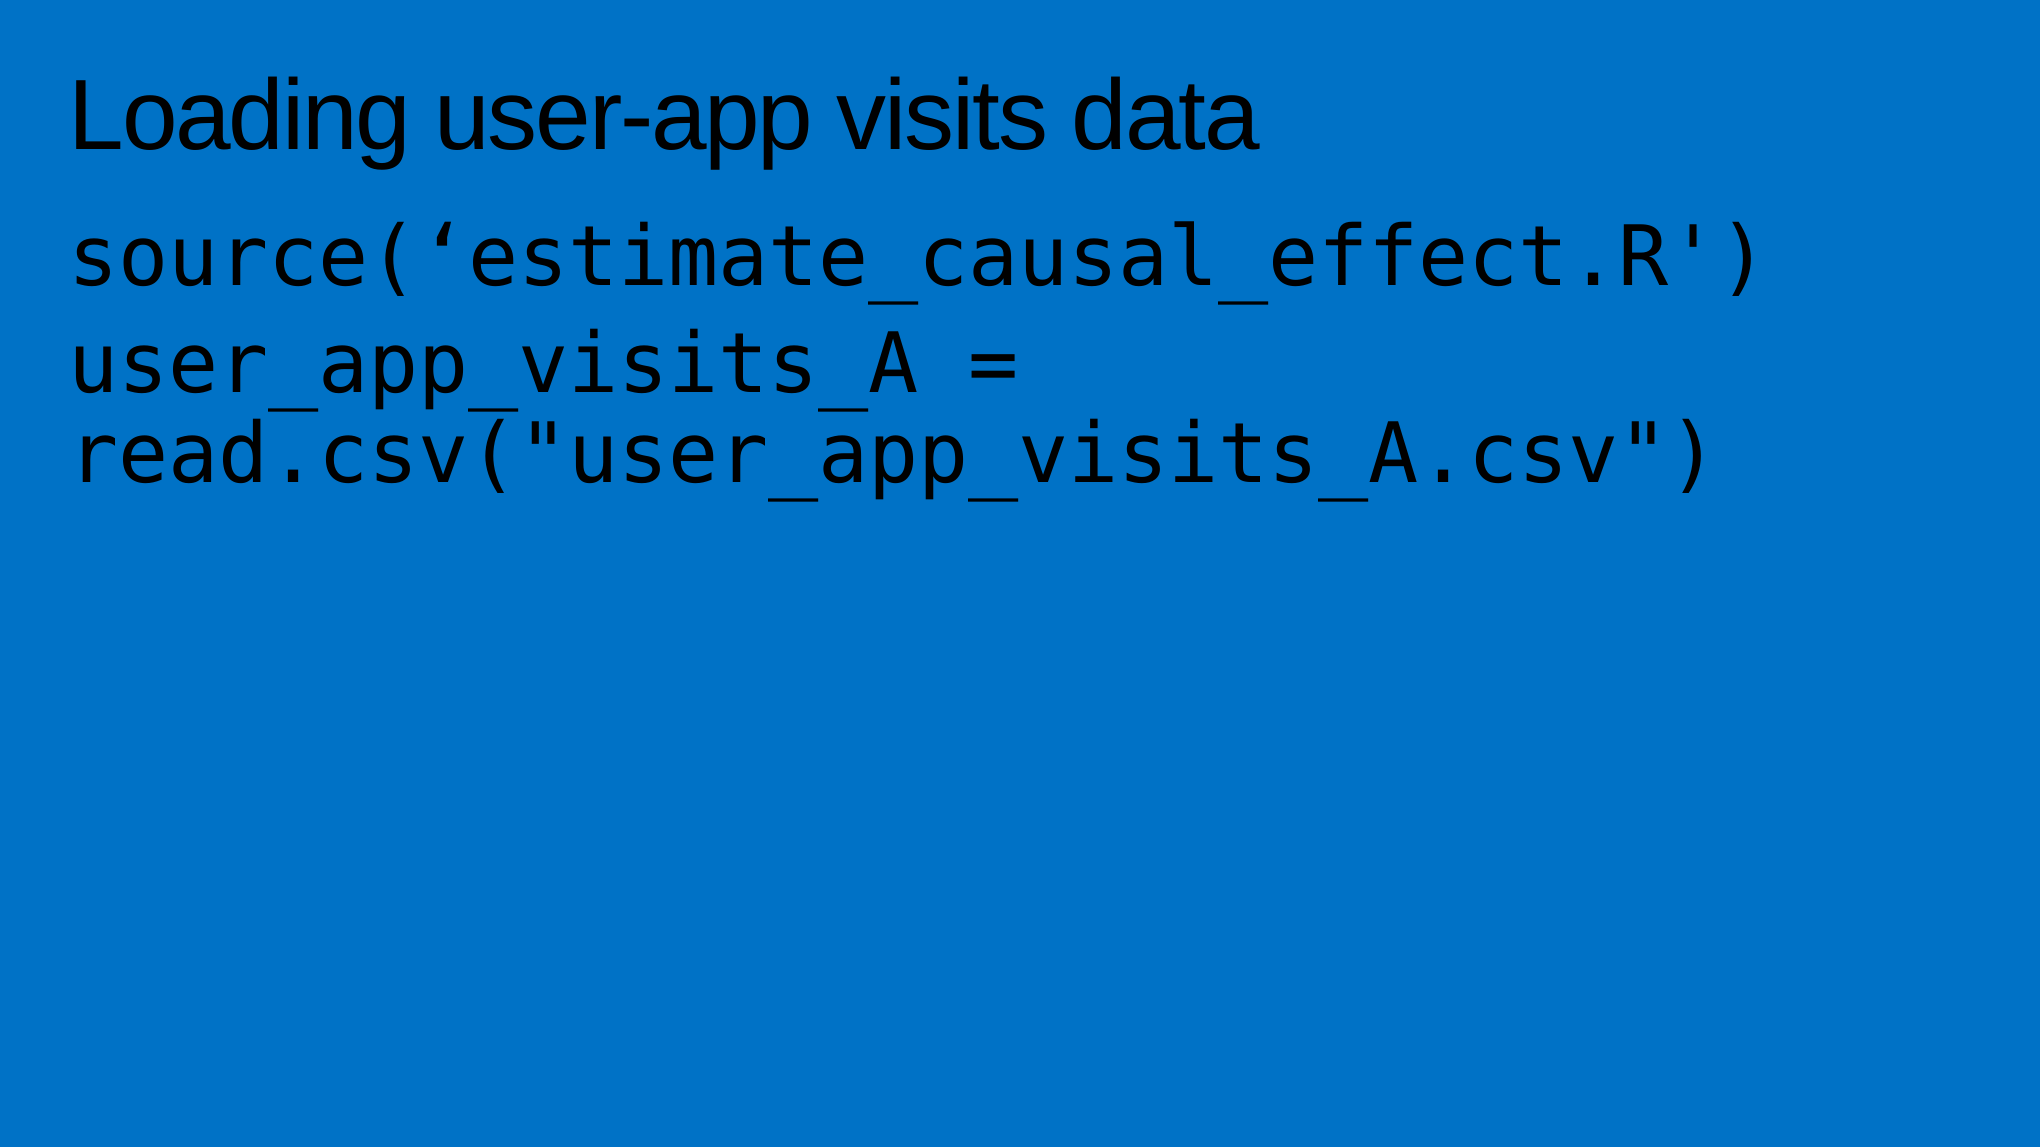

# Loading user-app visits data
source(‘estimate_causal_effect.R')
user_app_visits_A = 	read.csv("user_app_visits_A.csv")